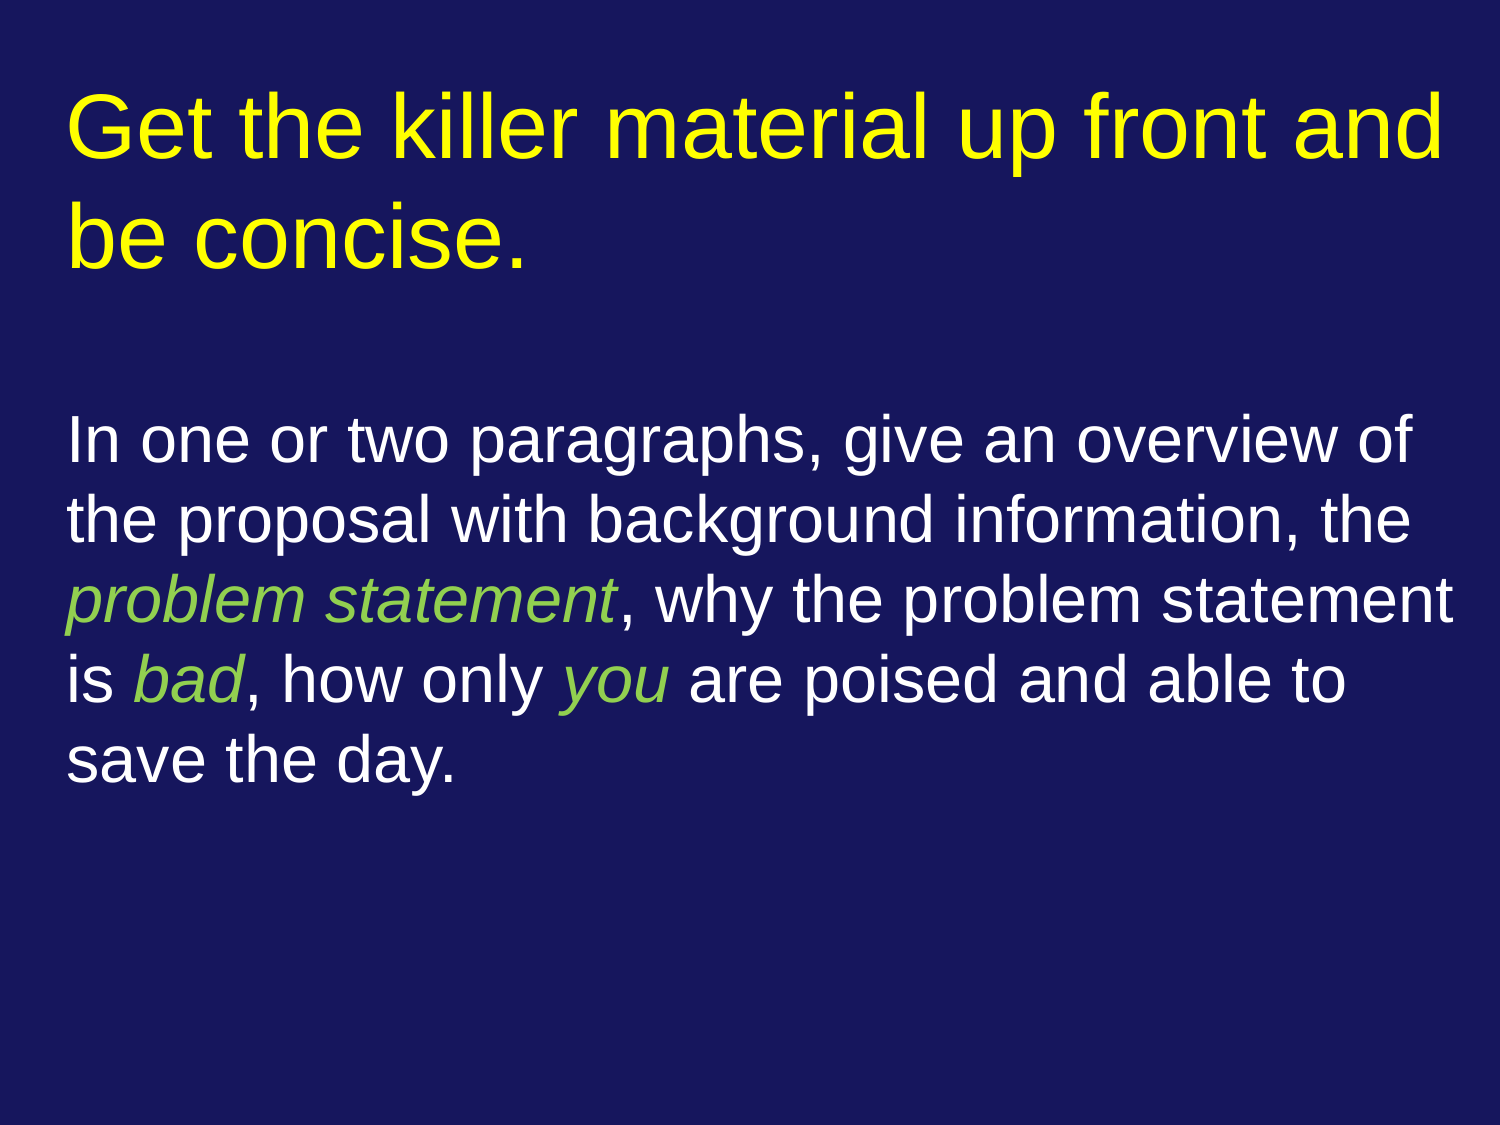

# Get the killer material up front and be concise. In one or two paragraphs, give an overview of the proposal with background information, the problem statement, why the problem statement is bad, how only you are poised and able to save the day.